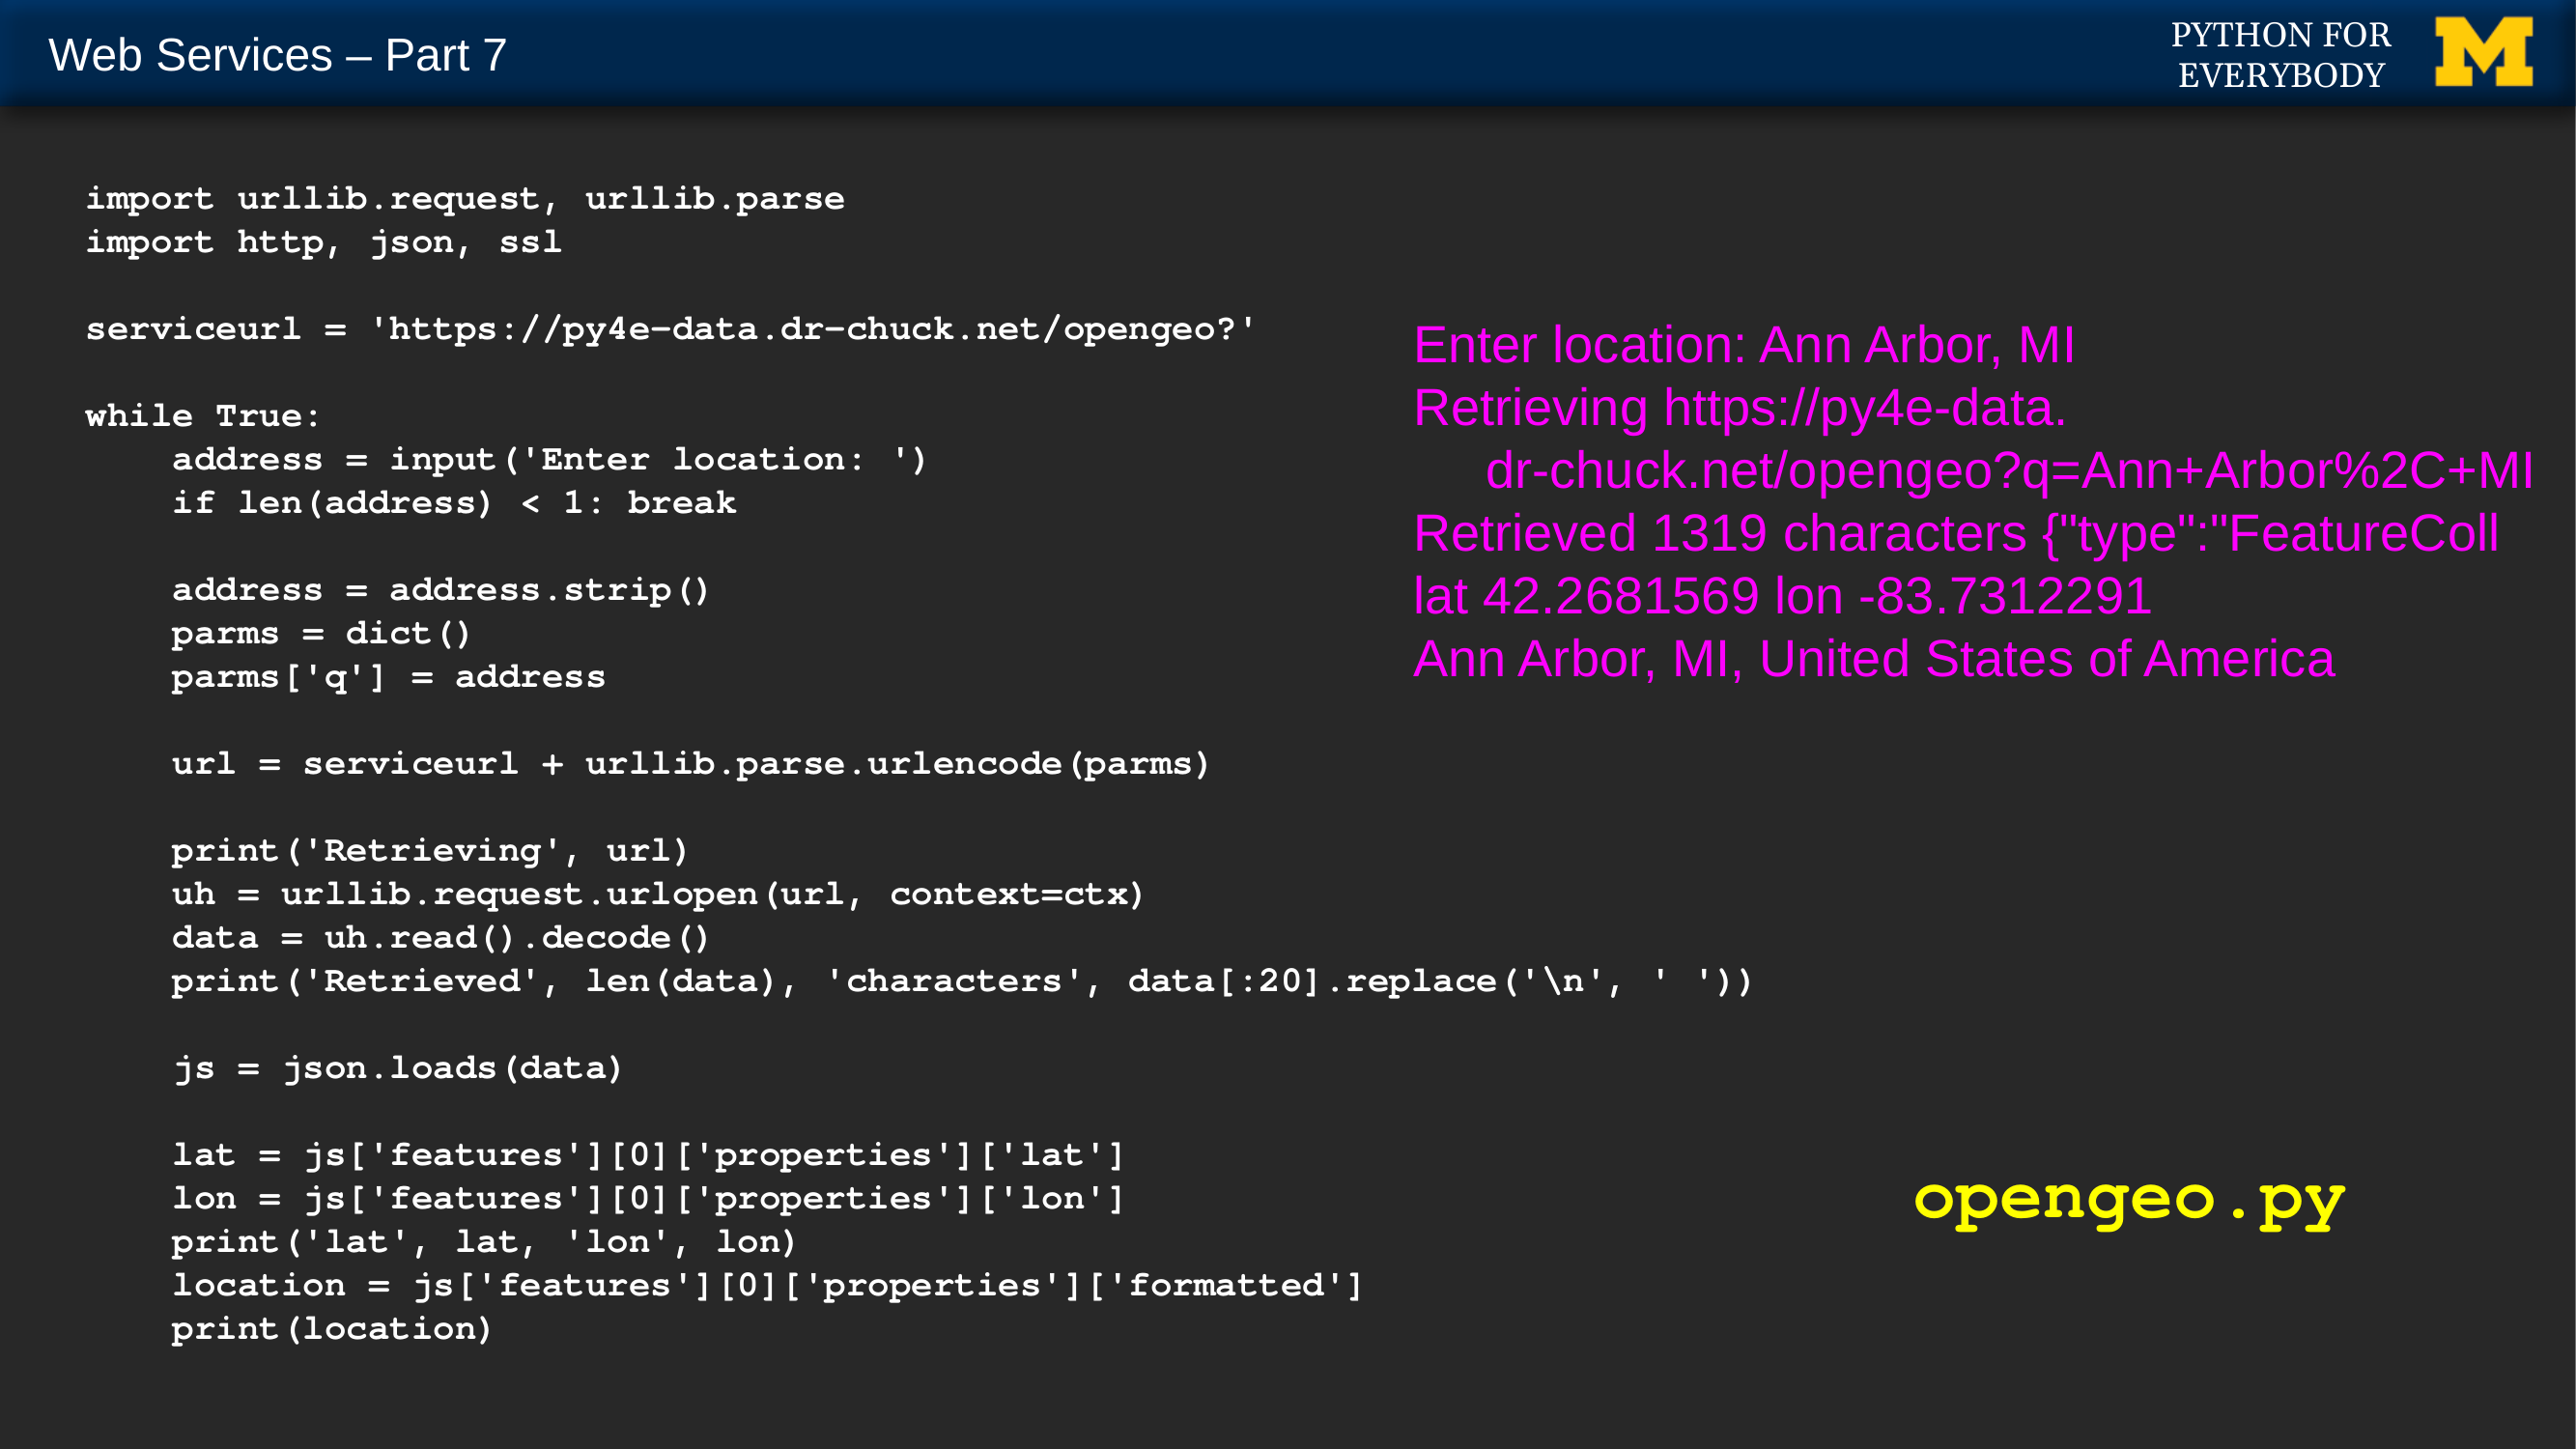

import urllib.request, urllib.parse
import http, json, ssl

serviceurl = 'https://py4e-data.dr-chuck.net/opengeo?'

while True:
    address = input('Enter location: ')
    if len(address) < 1: break

    address = address.strip()
    parms = dict()
    parms['q'] = address

    url = serviceurl + urllib.parse.urlencode(parms)

    print('Retrieving', url)
    uh = urllib.request.urlopen(url, context=ctx)
    data = uh.read().decode()
    print('Retrieved', len(data), 'characters', data[:20].replace('\n', ' '))

    js = json.loads(data)

    lat = js['features'][0]['properties']['lat']
    lon = js['features'][0]['properties']['lon']
    print('lat', lat, 'lon', lon)
    location = js['features'][0]['properties']['formatted']
    print(location)
Enter location: Ann Arbor, MI
Retrieving https://py4e-data.
     dr-chuck.net/opengeo?q=Ann+Arbor%2C+MI
Retrieved 1319 characters {"type":"FeatureColl
lat 42.2681569 lon -83.7312291
Ann Arbor, MI, United States of America
opengeo.py